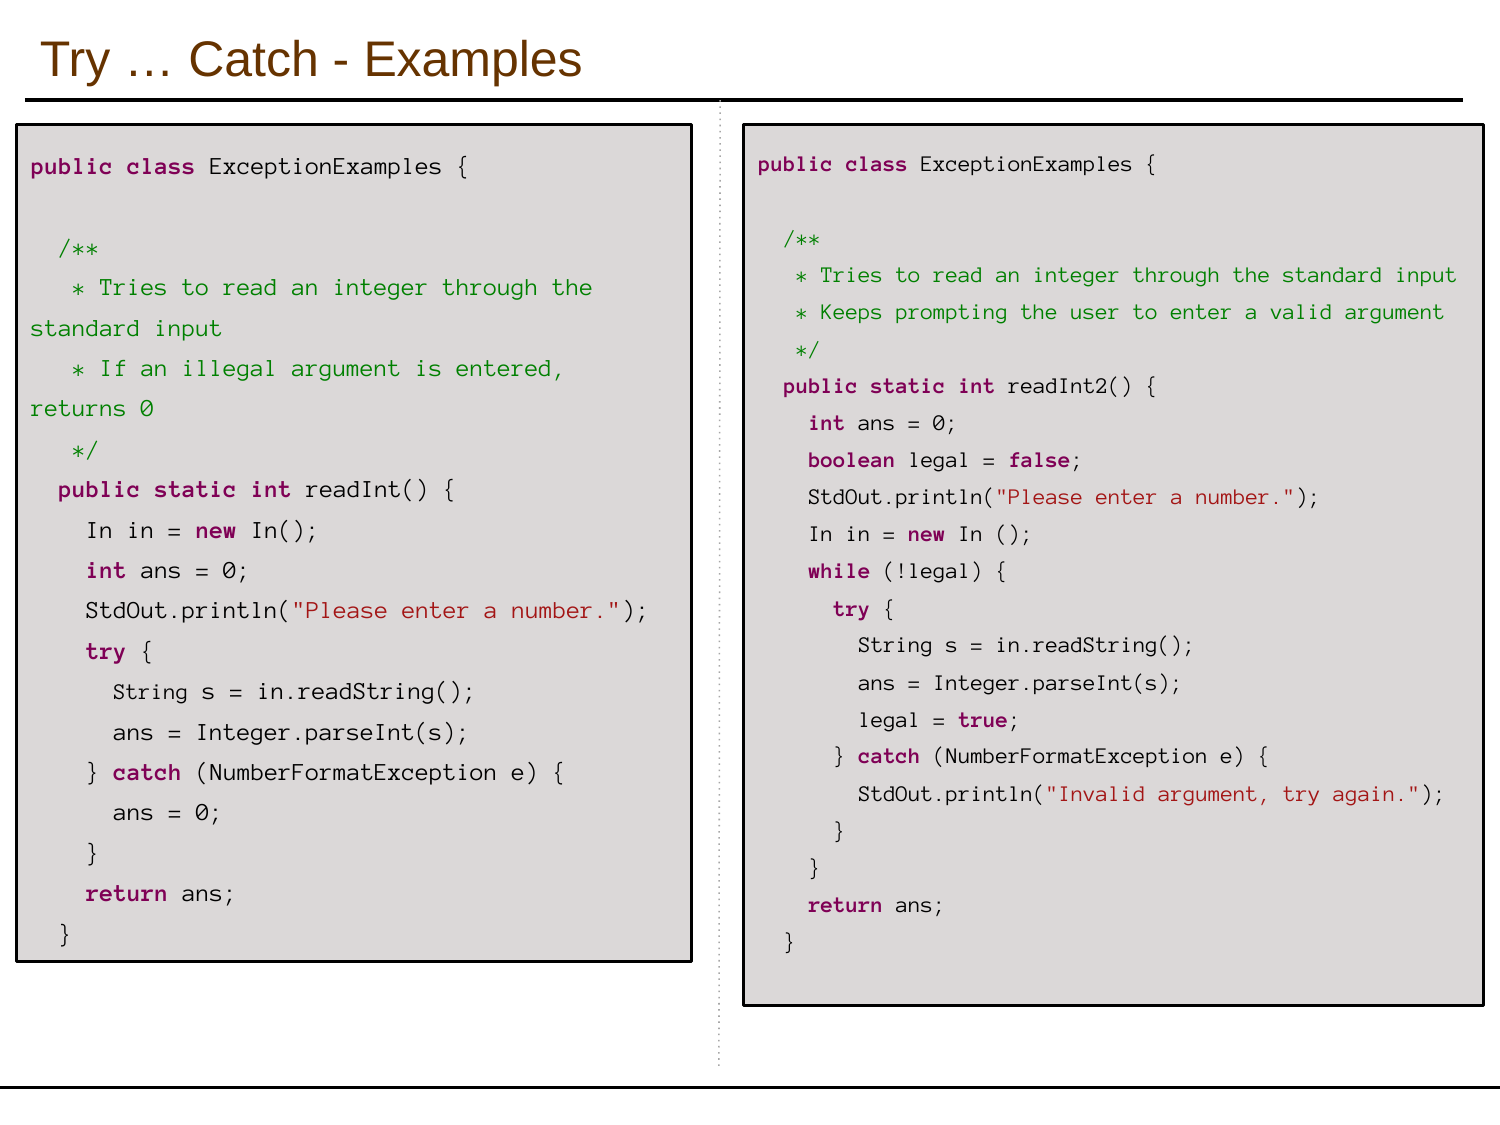

Try … Catch - Examples
public class ExceptionExamples {

  /**
   * Tries to read an integer through the standard input
   * If an illegal argument is entered, returns 0
   */
  public static int readInt() {
    In in = new In();
    int ans = 0;
    StdOut.println("Please enter a number.");
    try {
      String s = in.readString();
      ans = Integer.parseInt(s);
    } catch (NumberFormatException e) {
      ans = 0;
    }
    return ans;
  }
public class ExceptionExamples {

  /**
   * Tries to read an integer through the standard input
   * Keeps prompting the user to enter a valid argument
   */
  public static int readInt2() {
    int ans = 0;
    boolean legal = false;
    StdOut.println("Please enter a number.");
    In in = new In ();
    while (!legal) {
      try {
        String s = in.readString();
        ans = Integer.parseInt(s);
        legal = true;
      } catch (NumberFormatException e) {
        StdOut.println("Invalid argument, try again.");
      }
    }
    return ans;
  }